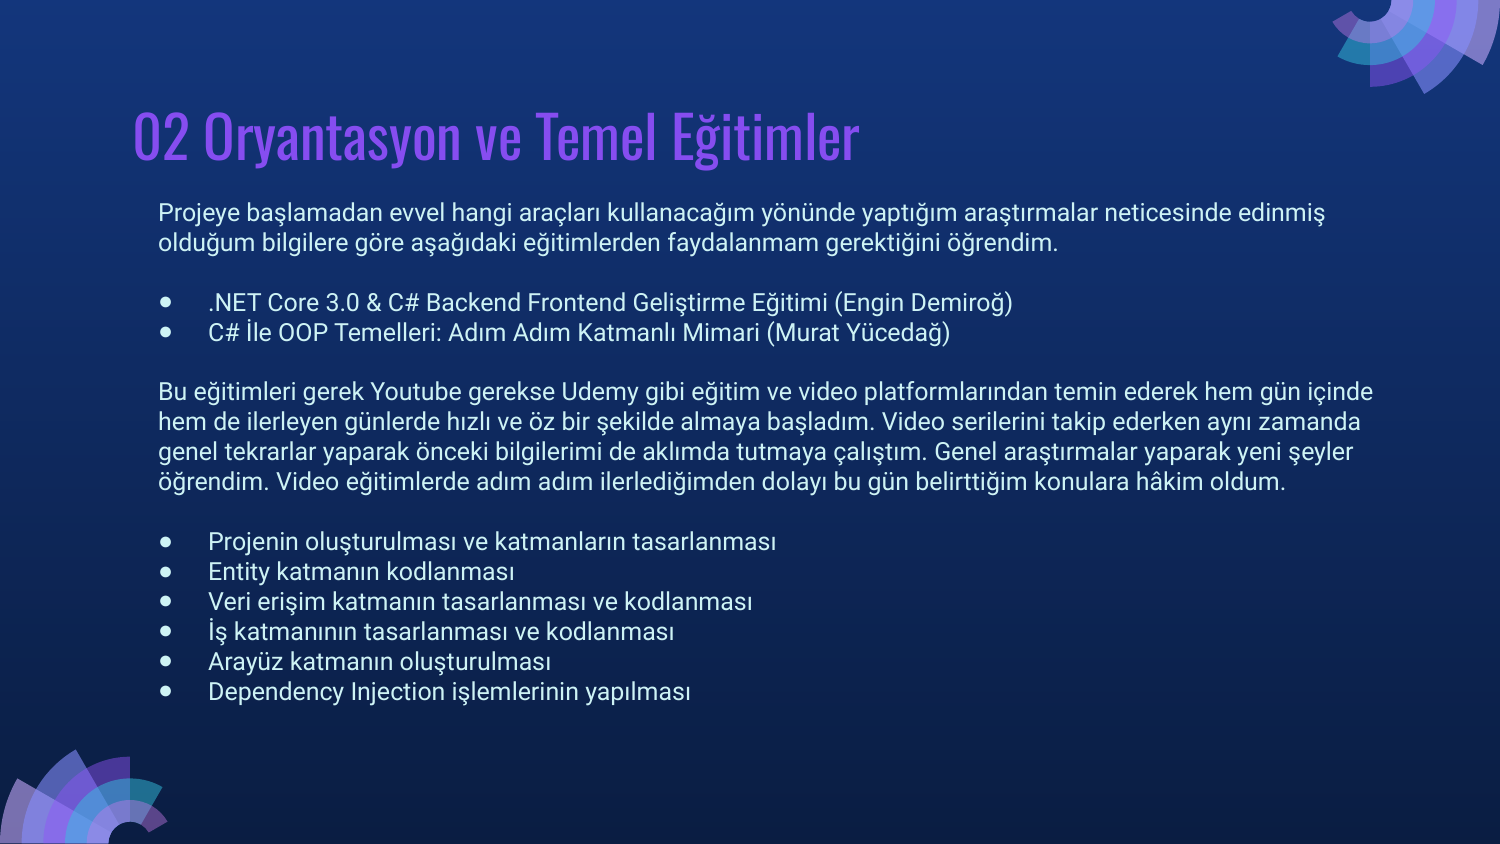

02 Oryantasyon ve Temel Eğitimler
# Projeye başlamadan evvel hangi araçları kullanacağım yönünde yaptığım araştırmalar neticesinde edinmiş olduğum bilgilere göre aşağıdaki eğitimlerden faydalanmam gerektiğini öğrendim.

.NET Core 3.0 & C# Backend Frontend Geliştirme Eğitimi (Engin Demiroğ)
C# İle OOP Temelleri: Adım Adım Katmanlı Mimari (Murat Yücedağ)

Bu eğitimleri gerek Youtube gerekse Udemy gibi eğitim ve video platformlarından temin ederek hem gün içinde hem de ilerleyen günlerde hızlı ve öz bir şekilde almaya başladım. Video serilerini takip ederken aynı zamanda genel tekrarlar yaparak önceki bilgilerimi de aklımda tutmaya çalıştım. Genel araştırmalar yaparak yeni şeyler öğrendim. Video eğitimlerde adım adım ilerlediğimden dolayı bu gün belirttiğim konulara hâkim oldum.

Projenin oluşturulması ve katmanların tasarlanması
Entity katmanın kodlanması
Veri erişim katmanın tasarlanması ve kodlanması
İş katmanının tasarlanması ve kodlanması
Arayüz katmanın oluşturulması
Dependency Injection işlemlerinin yapılması